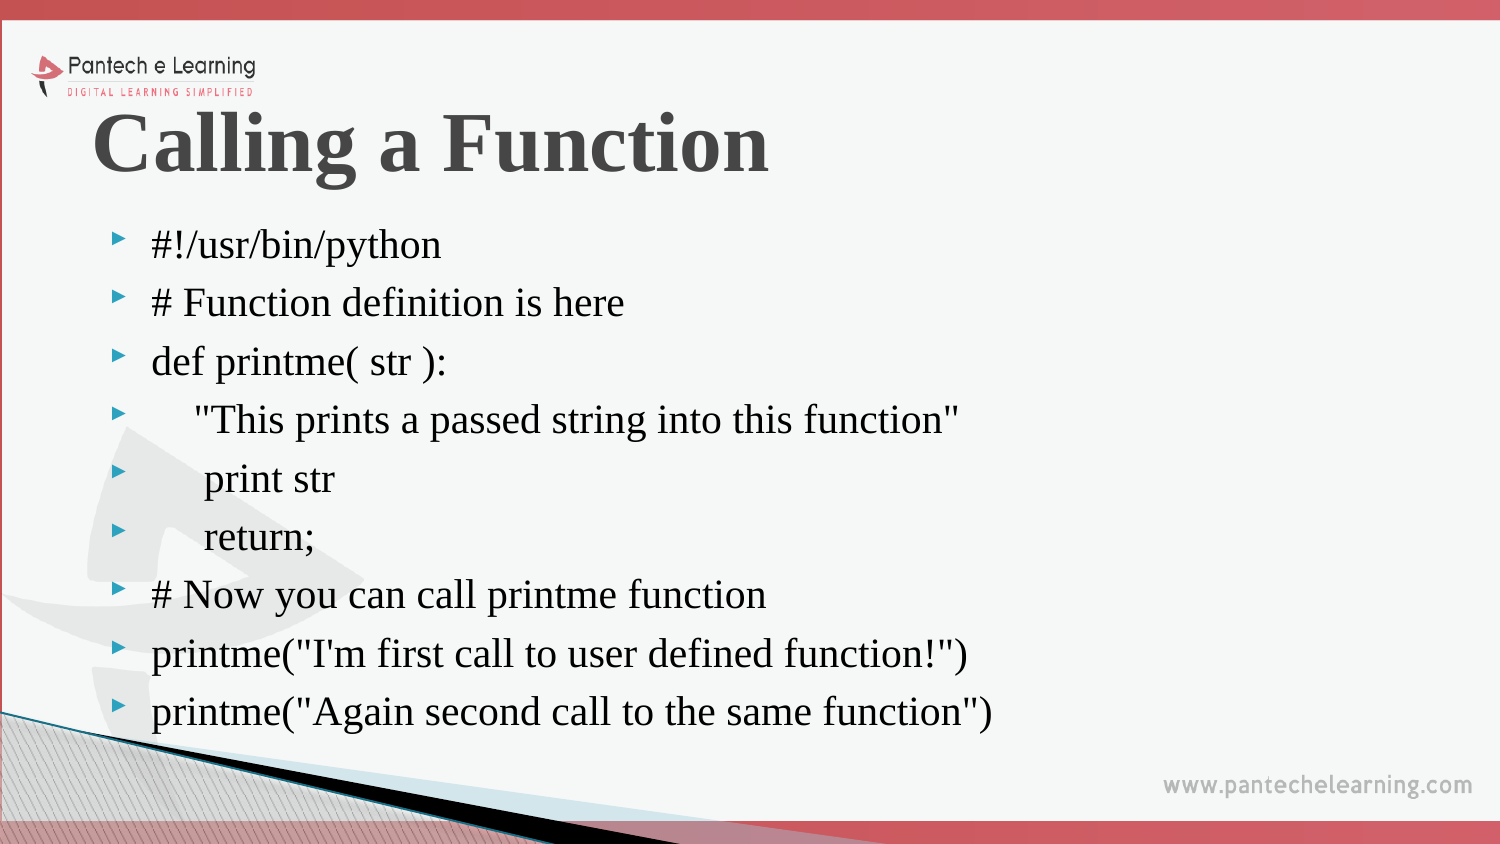

# Calling a Function
#!/usr/bin/python
# Function definition is here
def printme( str ):
    "This prints a passed string into this function"
     print str
     return;
# Now you can call printme function
printme("I'm first call to user defined function!")
printme("Again second call to the same function")